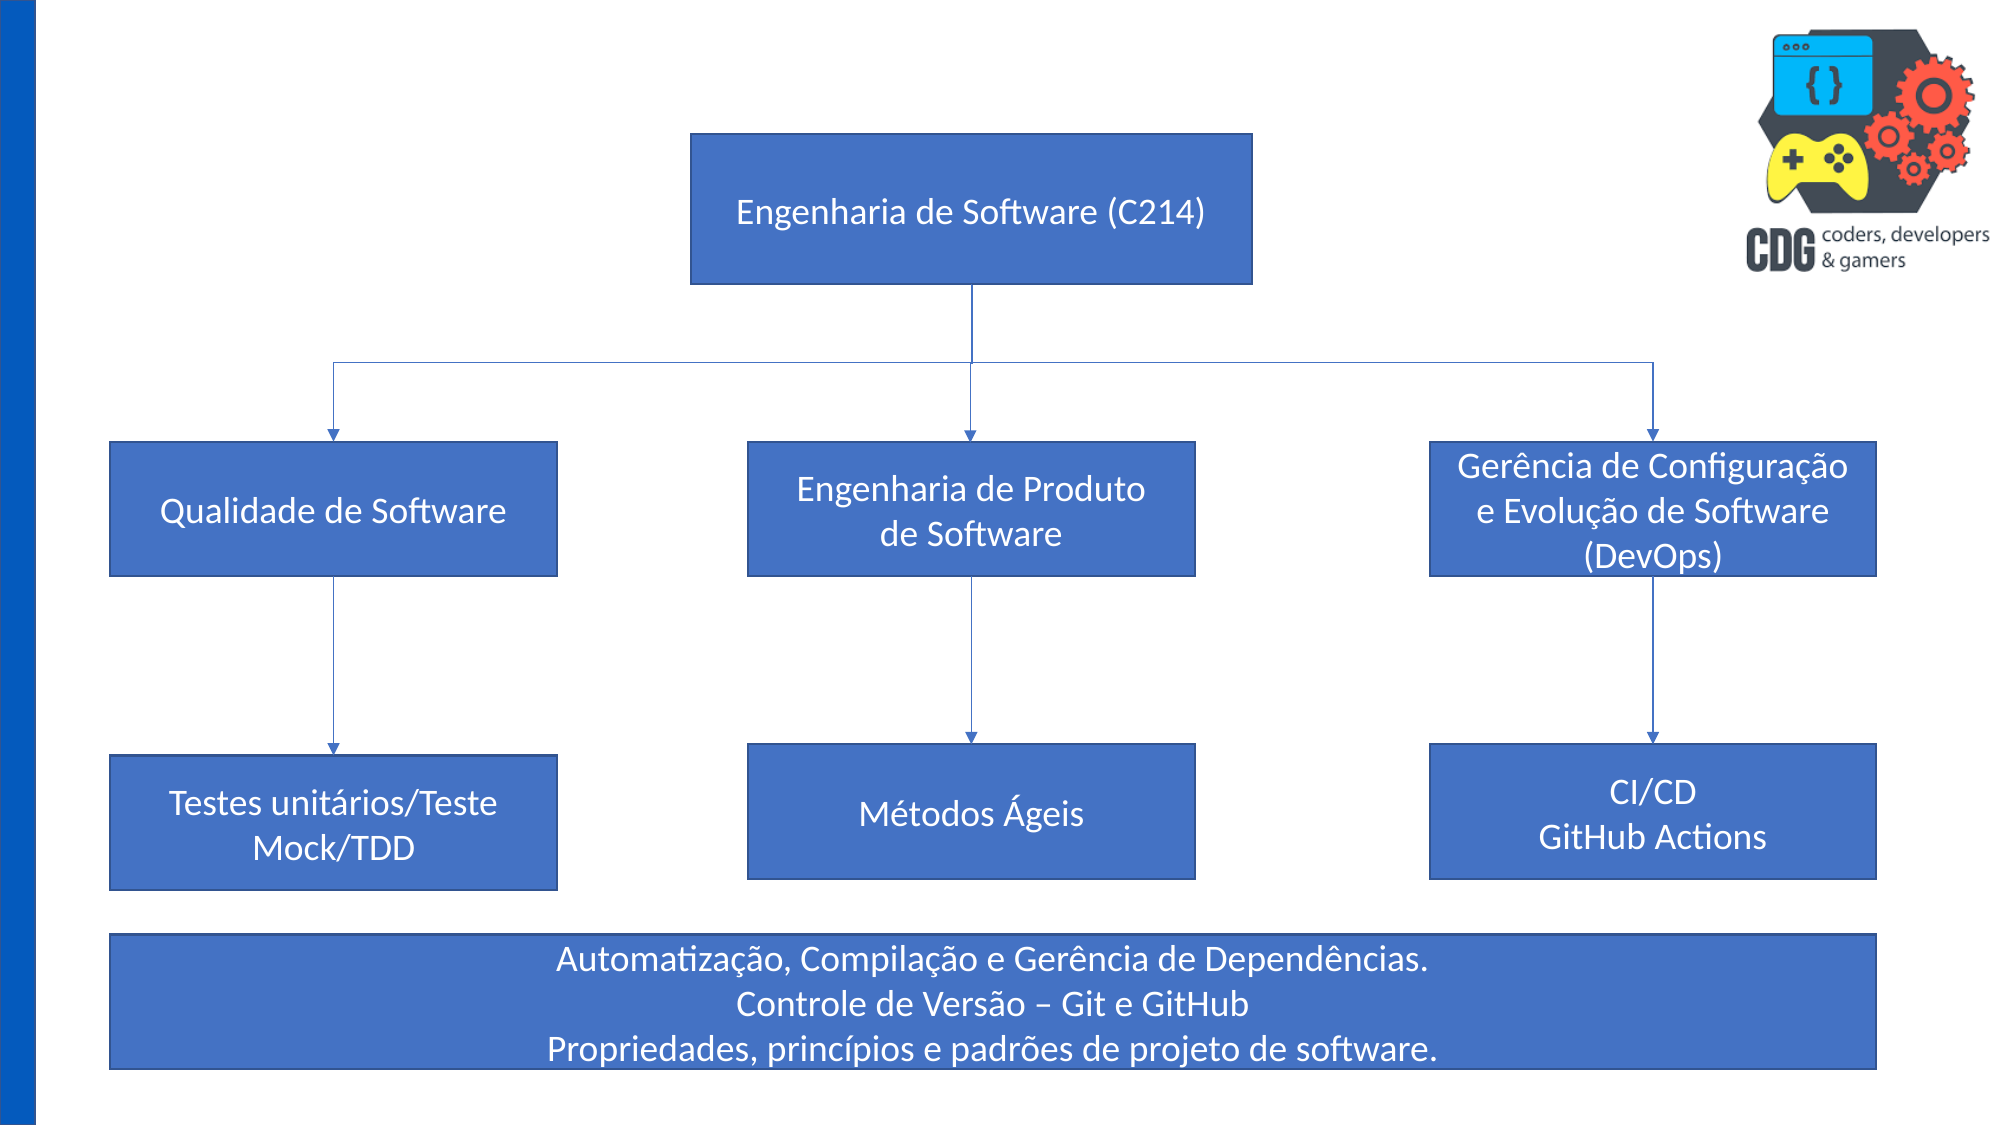

Engenharia de Software (C214)
Qualidade de Software
Engenharia de Produto
de Software
Gerência de Configuração e Evolução de Software (DevOps)
Métodos Ágeis
CI/CD
GitHub Actions
Testes unitários/Teste Mock/TDD
Automatização, Compilação e Gerência de Dependências.
Controle de Versão – Git e GitHub
Propriedades, princípios e padrões de projeto de software.